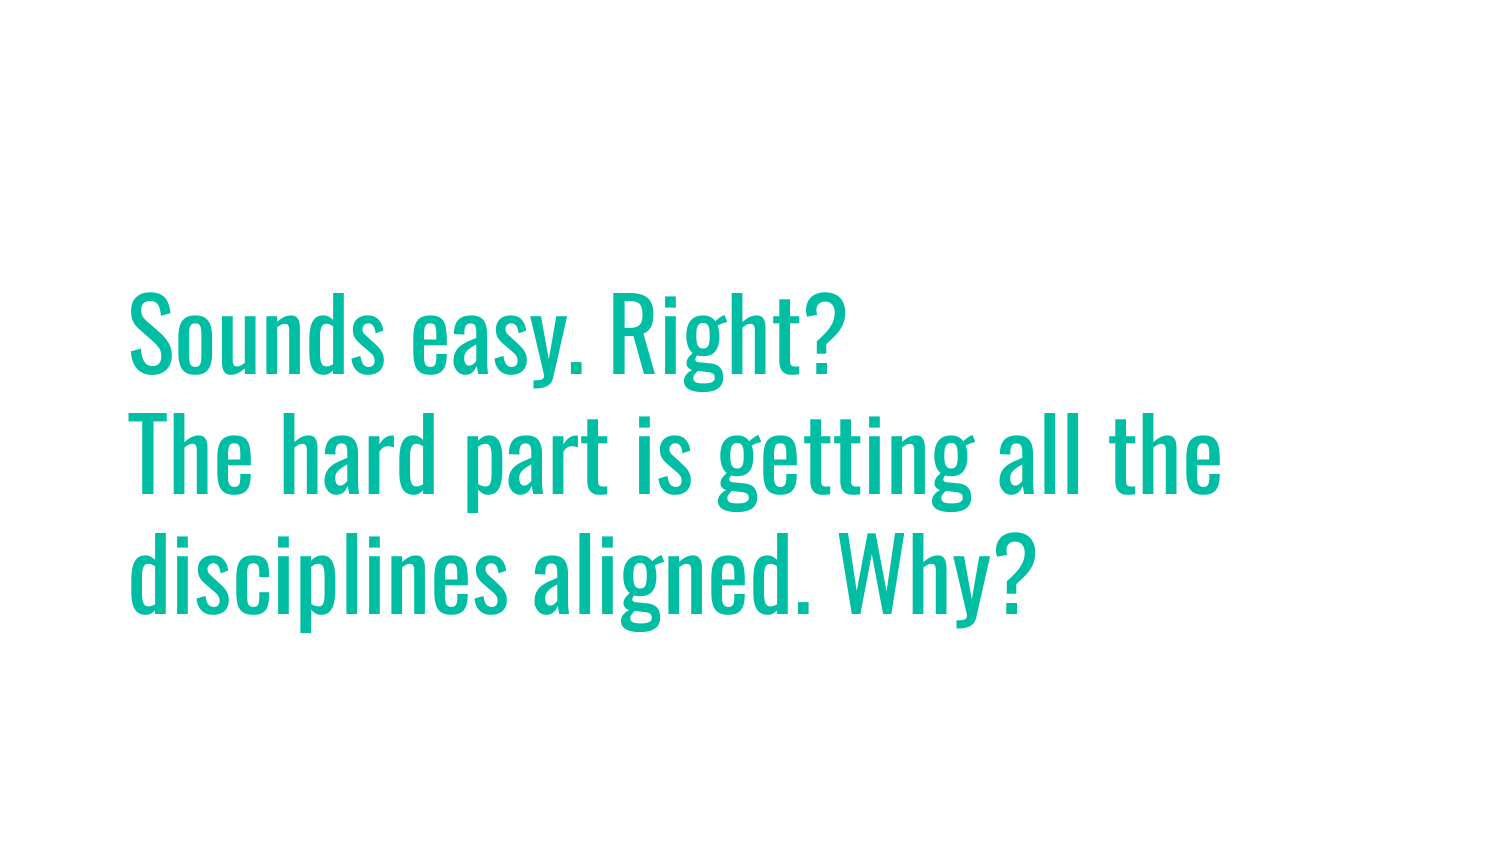

# Sounds easy. Right?
The hard part is getting all the disciplines aligned. Why?